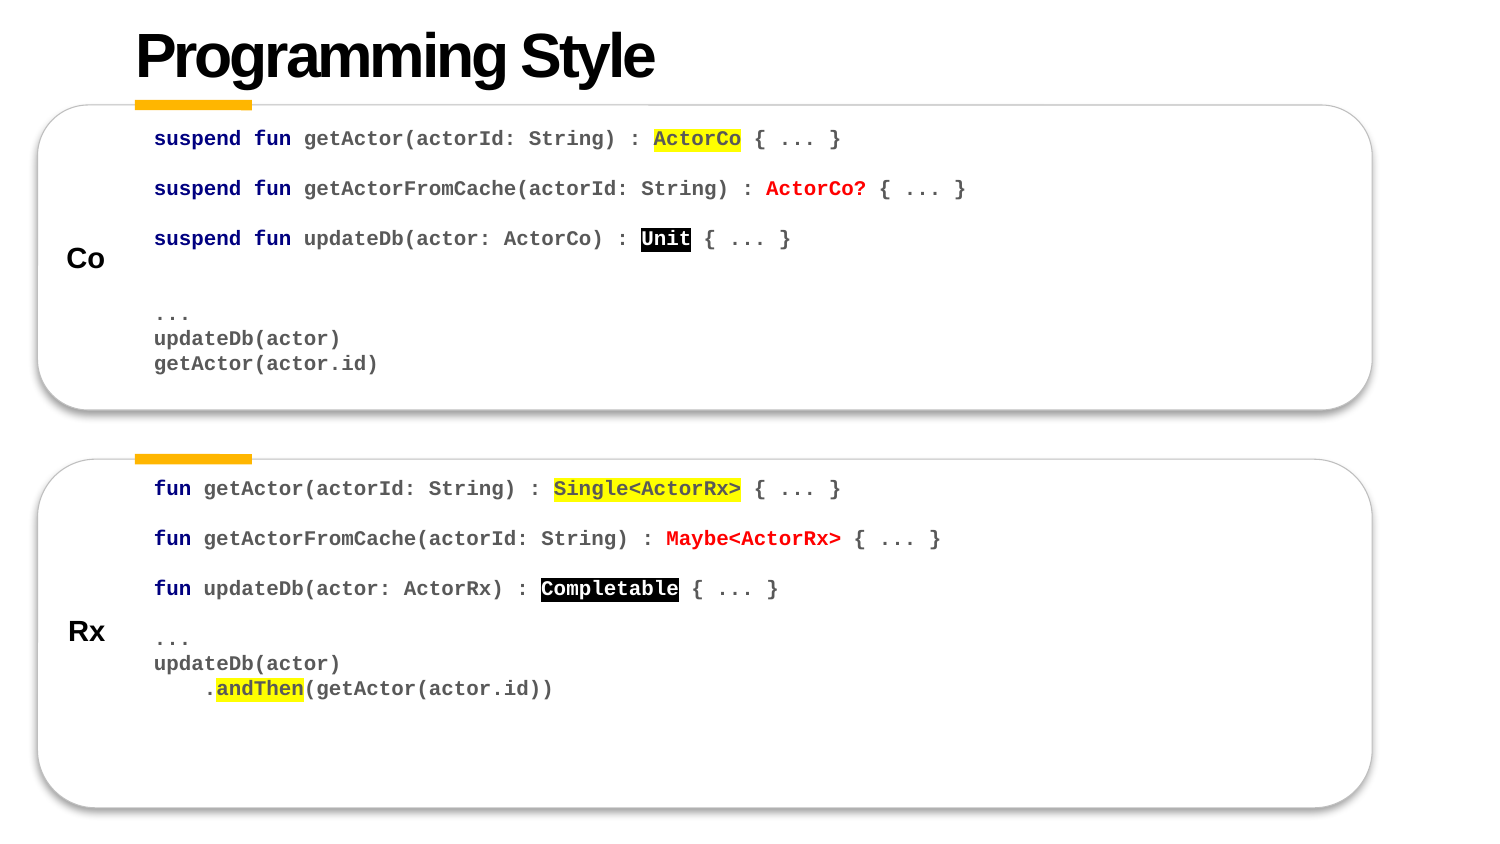

# Programming Style
suspend fun getActor(actorId: String) : ActorCo { ... }
suspend fun getActorFromCache(actorId: String) : ActorCo? { ... }
suspend fun updateDb(actor: ActorCo) : Unit { ... }
...
updateDb(actor)
getActor(actor.id)
fun getActor(actorId: String) : Single<ActorRx> { ... }
fun getActorFromCache(actorId: String) : Maybe<ActorRx> { ... }
fun updateDb(actor: ActorRx) : Completable { ... }
...
updateDb(actor)
    .andThen(getActor(actor.id))

Co

Rx